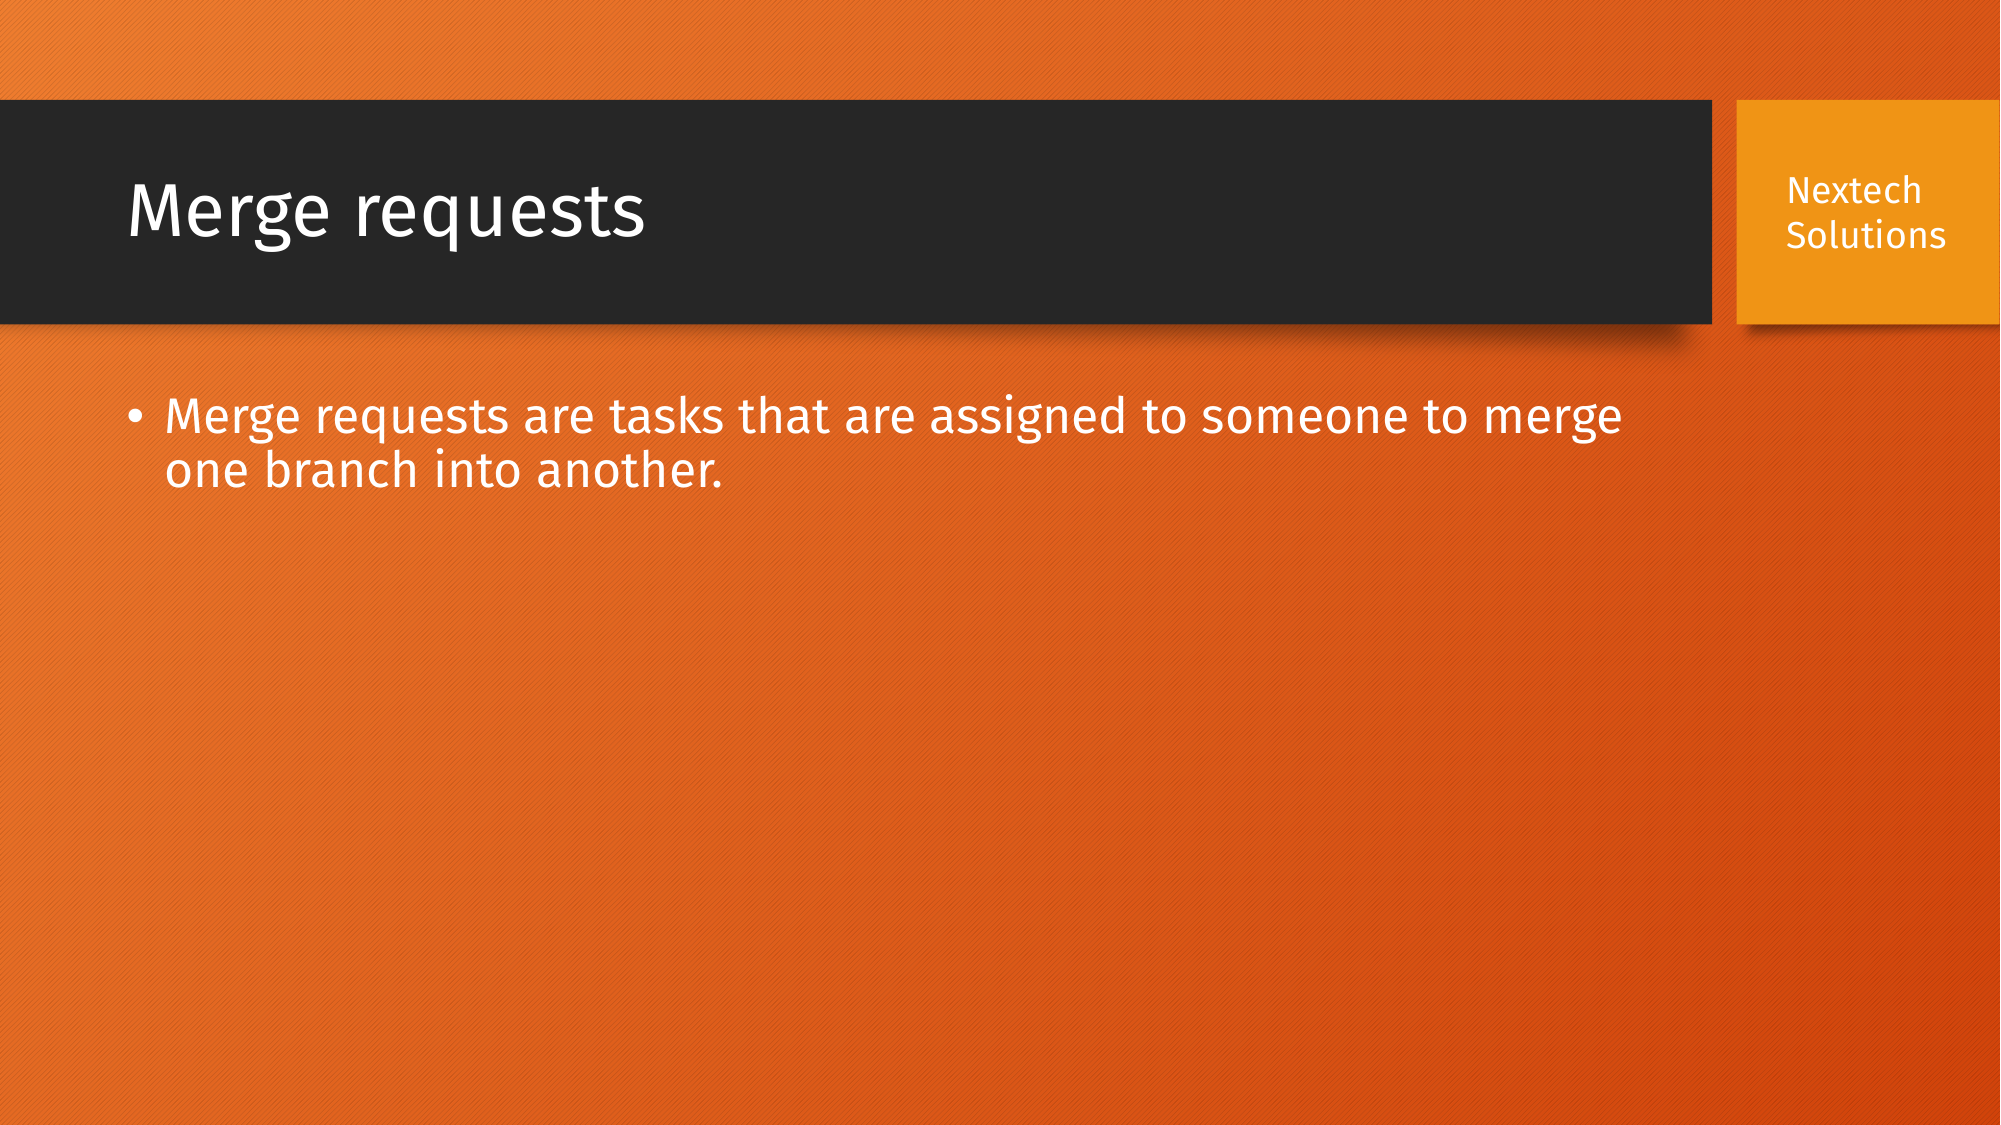

# Merge requests
Nextech Solutions
Merge requests are tasks that are assigned to someone to merge one branch into another.